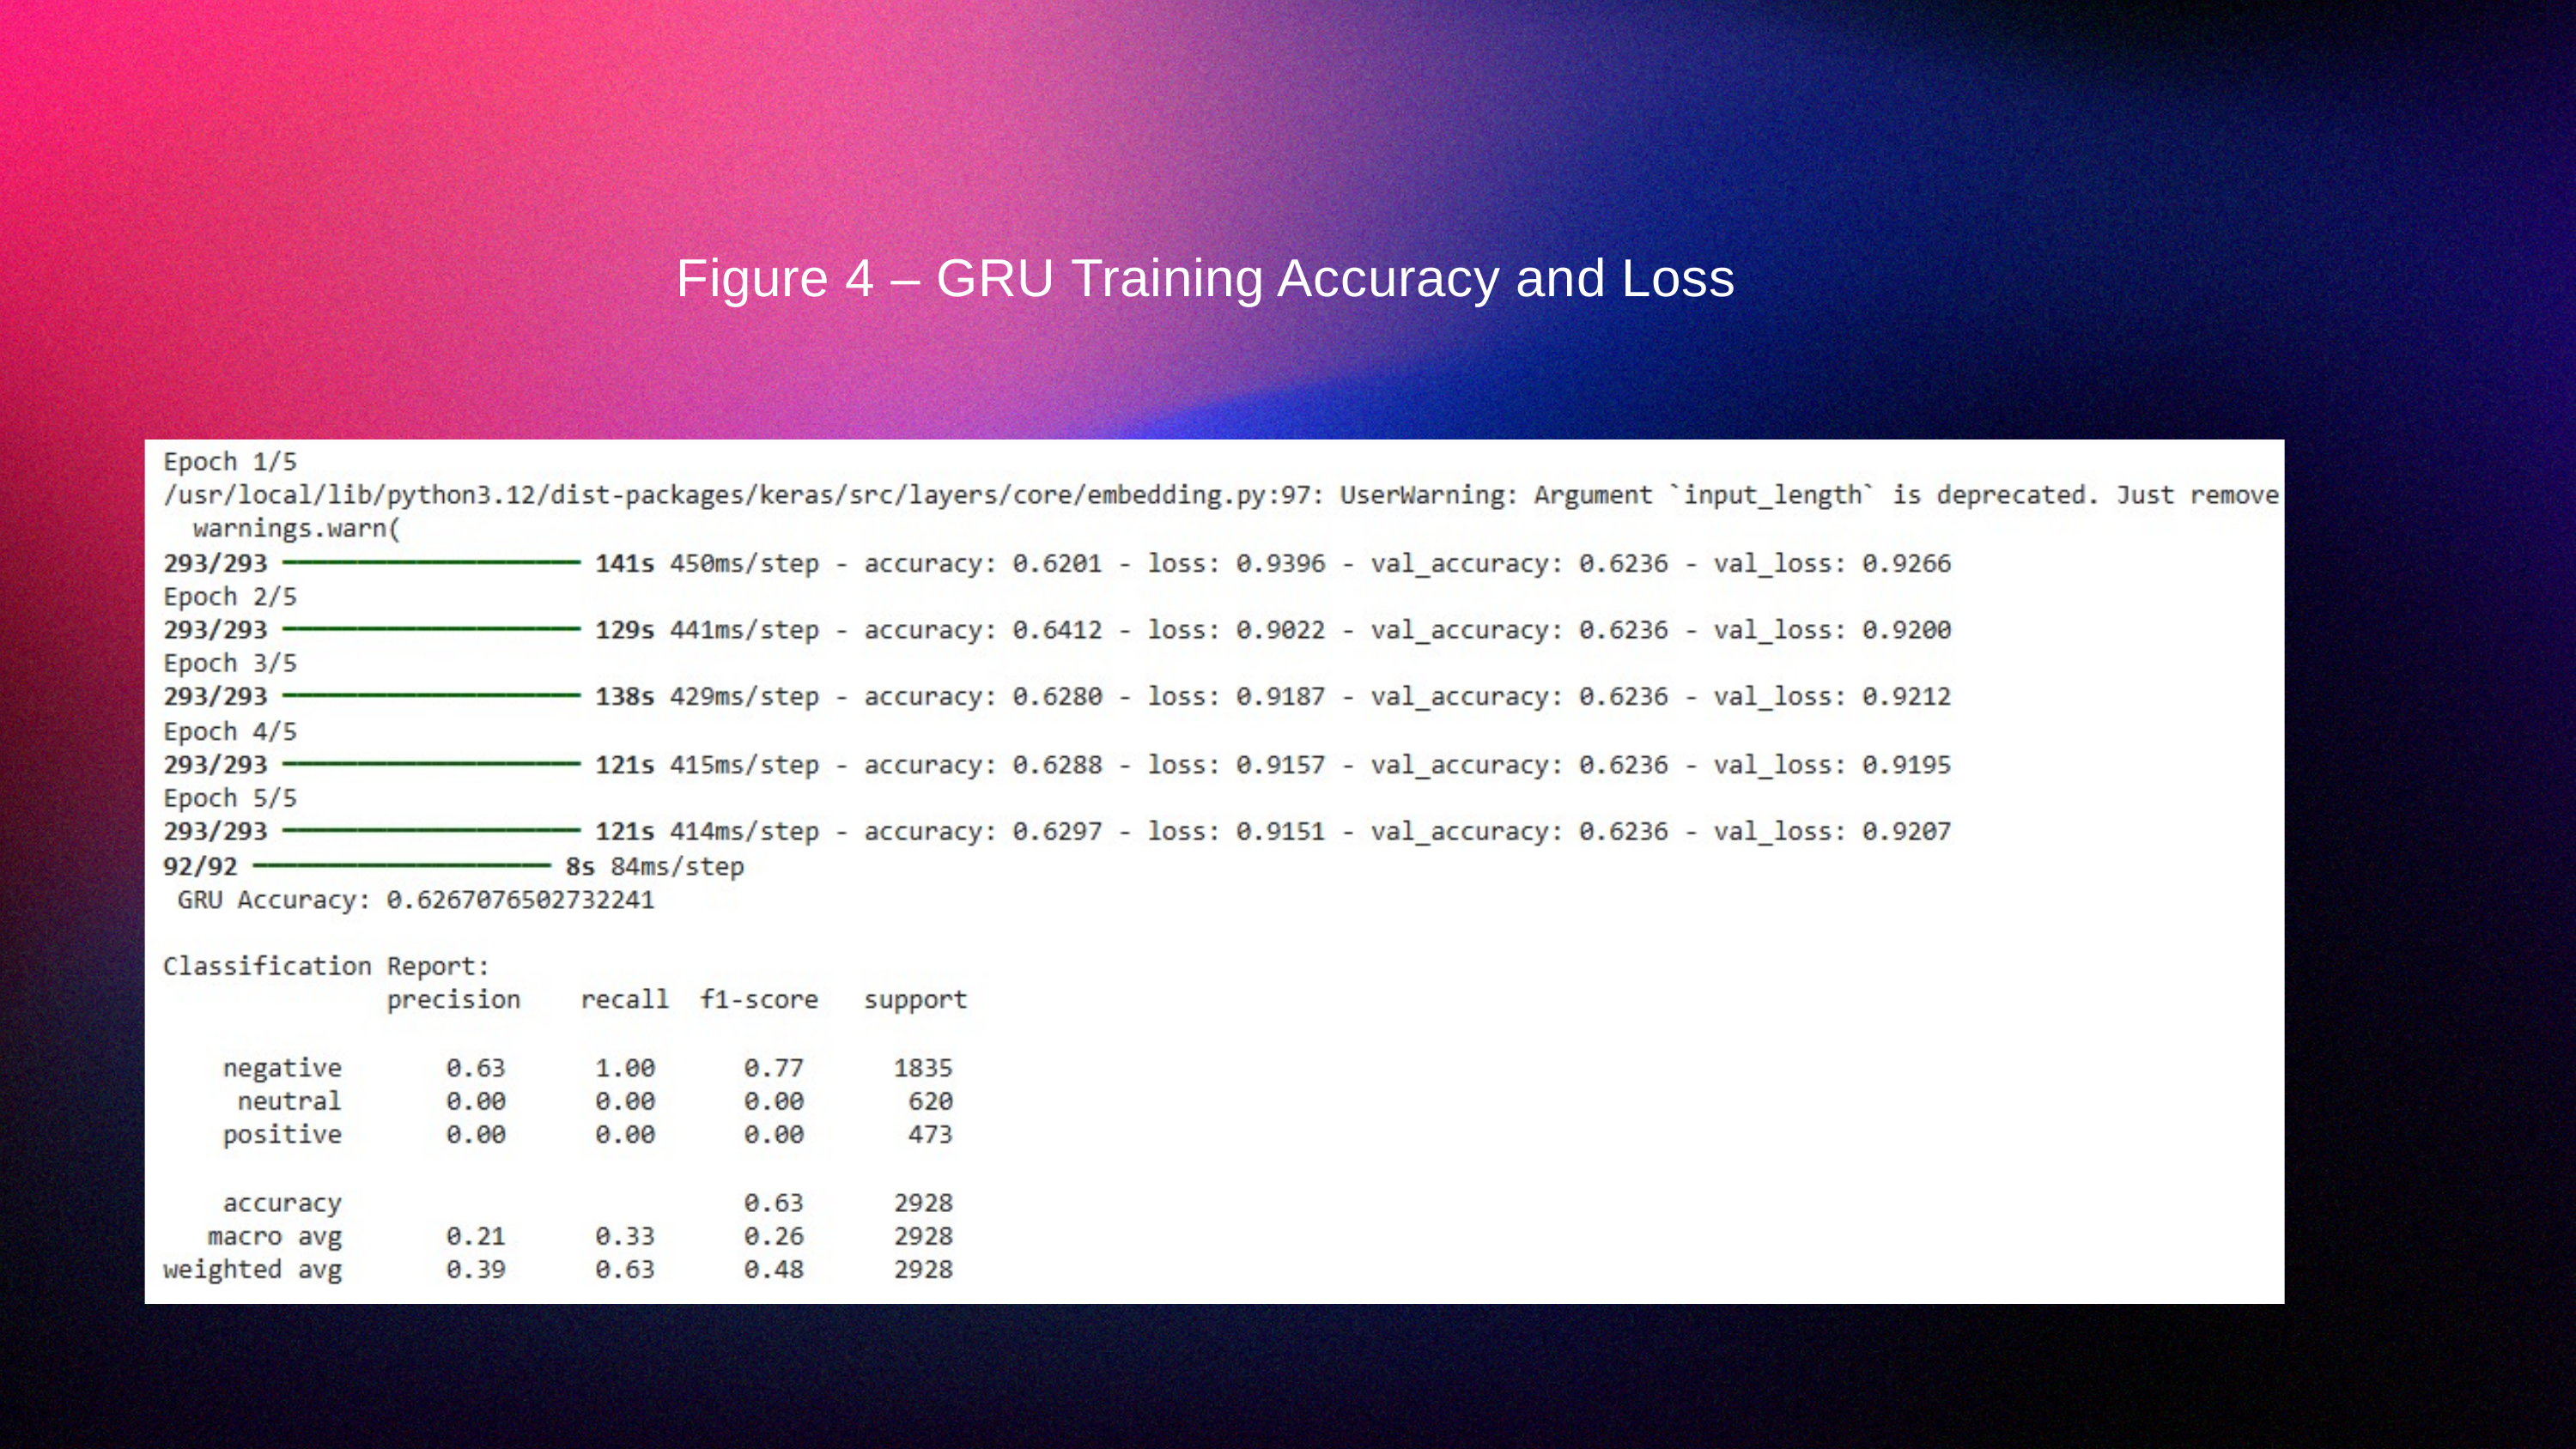

Figure 4 – GRU Training Accuracy and Loss